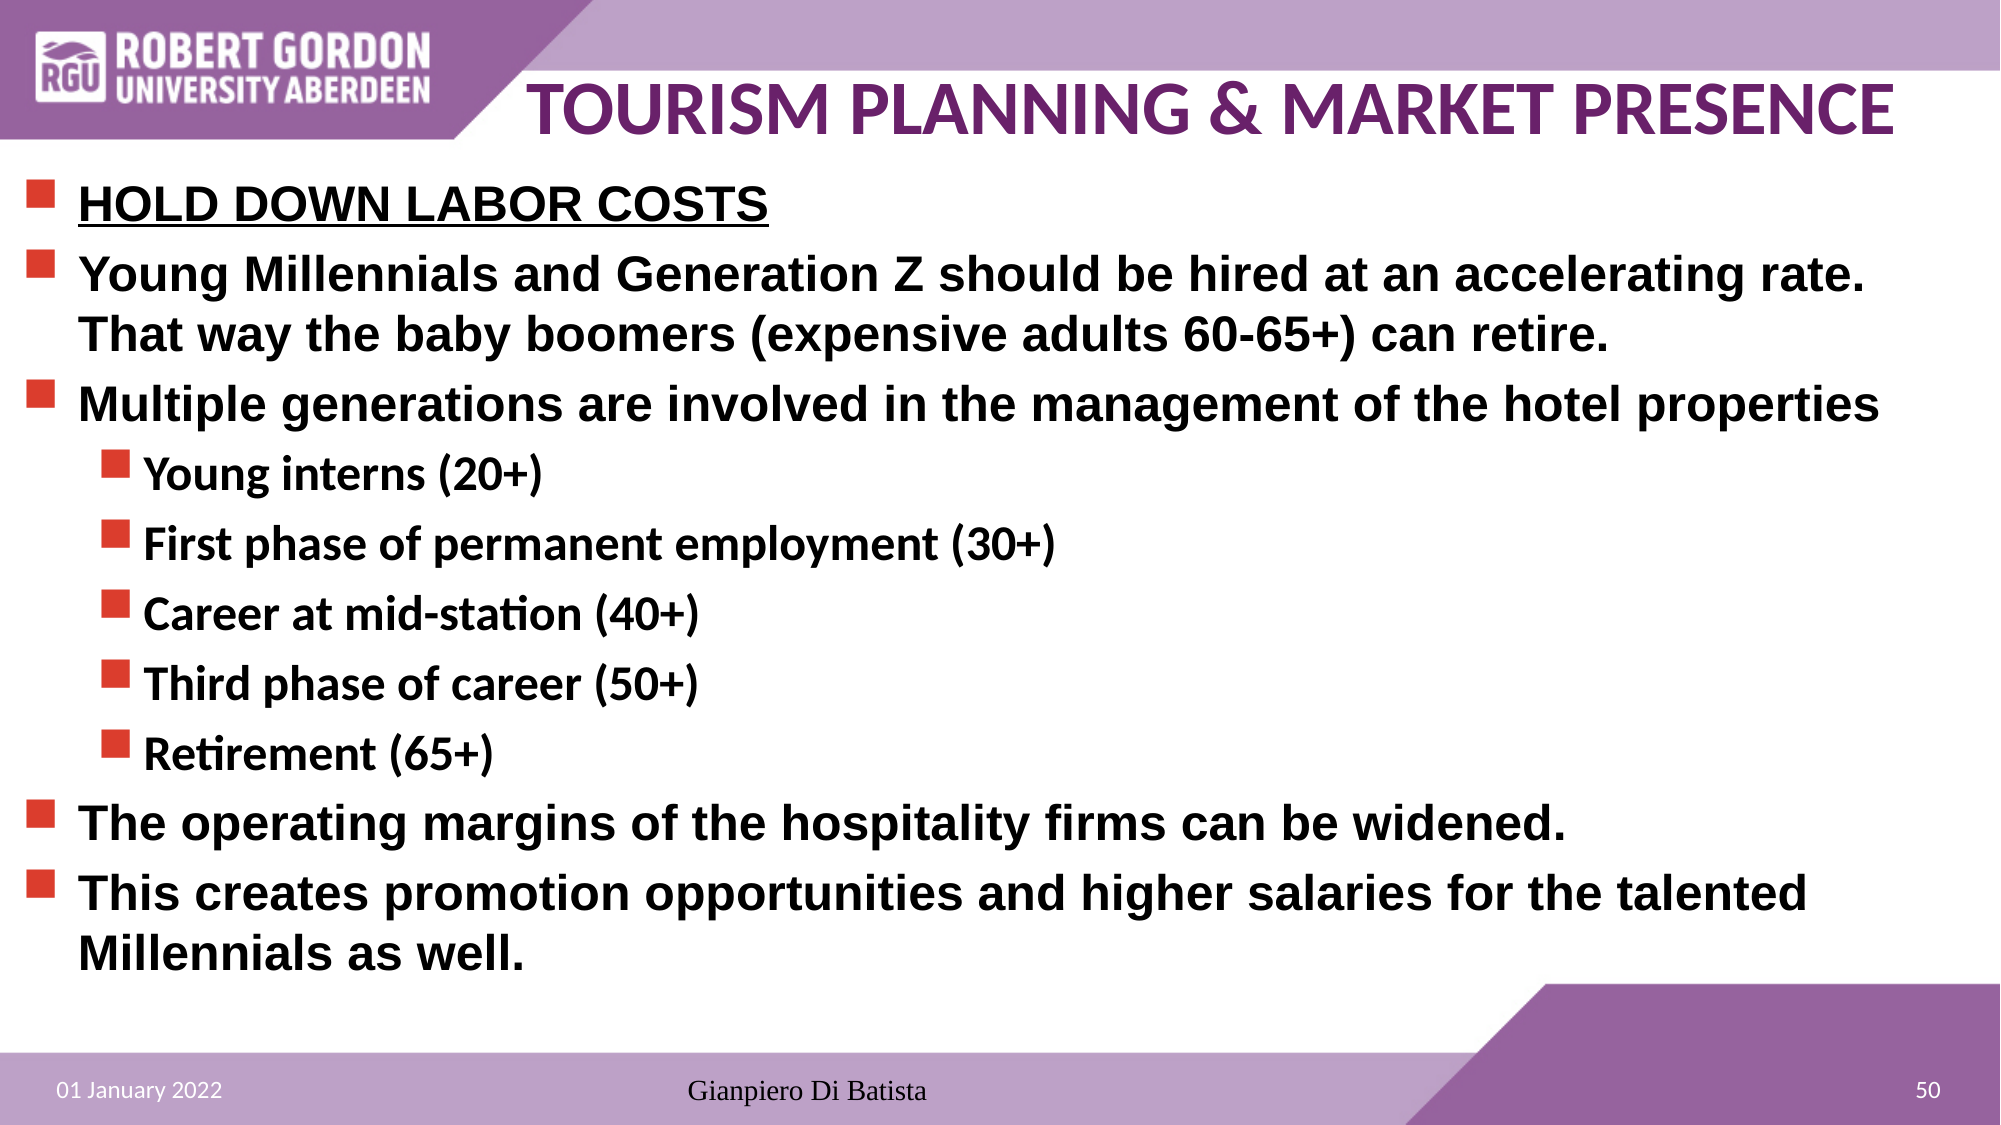

# TOURISM PLANNING & MARKET PRESENCE
HOLD DOWN LABOR COSTS
Young Millennials and Generation Z should be hired at an accelerating rate. That way the baby boomers (expensive adults 60-65+) can retire.
Multiple generations are involved in the management of the hotel properties
Young interns (20+)
First phase of permanent employment (30+)
Career at mid-station (40+)
Third phase of career (50+)
Retirement (65+)
The operating margins of the hospitality firms can be widened.
This creates promotion opportunities and higher salaries for the talented Millennials as well.

50
01 January 2022
Gianpiero Di Batista